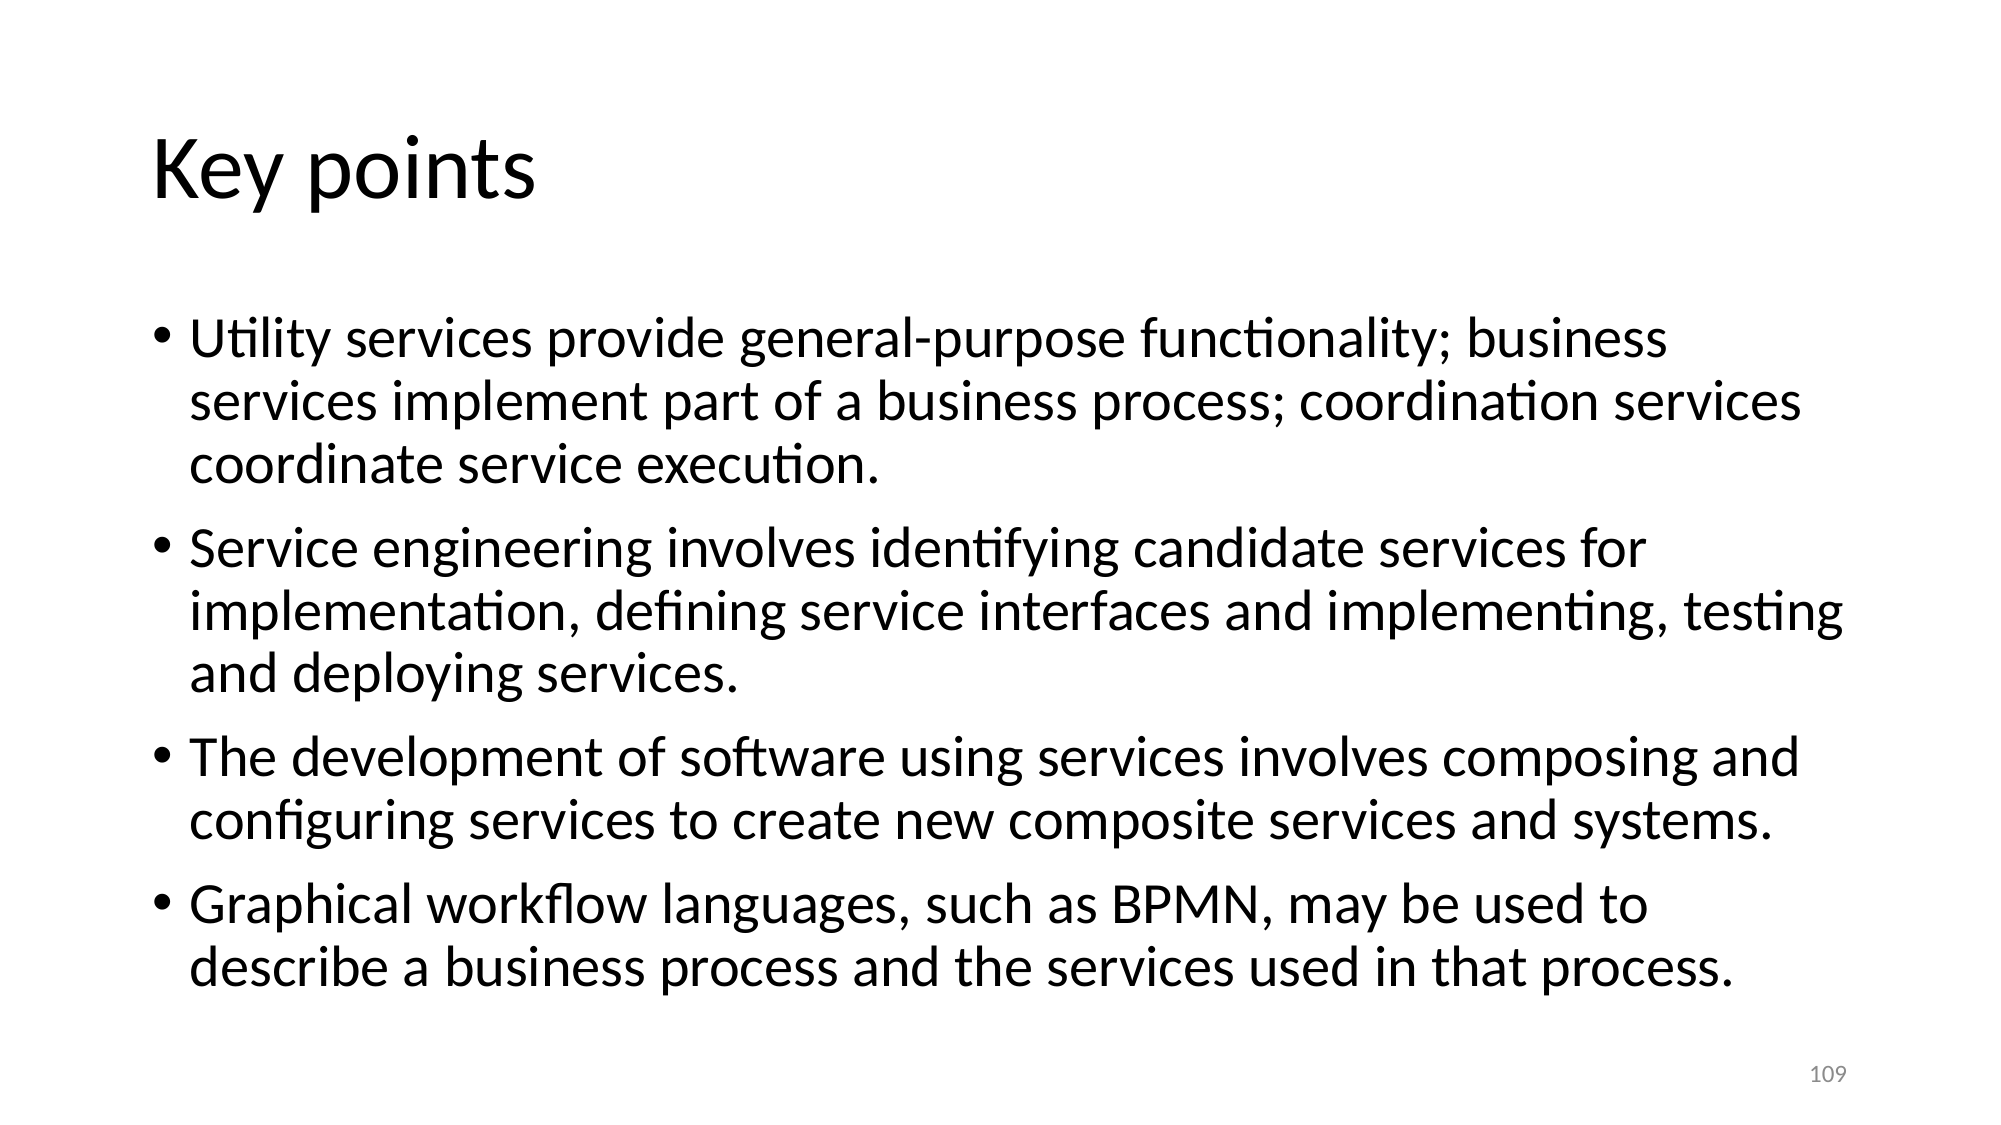

# Key points
Utility services provide general-purpose functionality; business services implement part of a business process; coordination services coordinate service execution.
Service engineering involves identifying candidate services for implementation, defining service interfaces and implementing, testing and deploying services.
The development of software using services involves composing and configuring services to create new composite services and systems.
Graphical workflow languages, such as BPMN, may be used to describe a business process and the services used in that process.
109